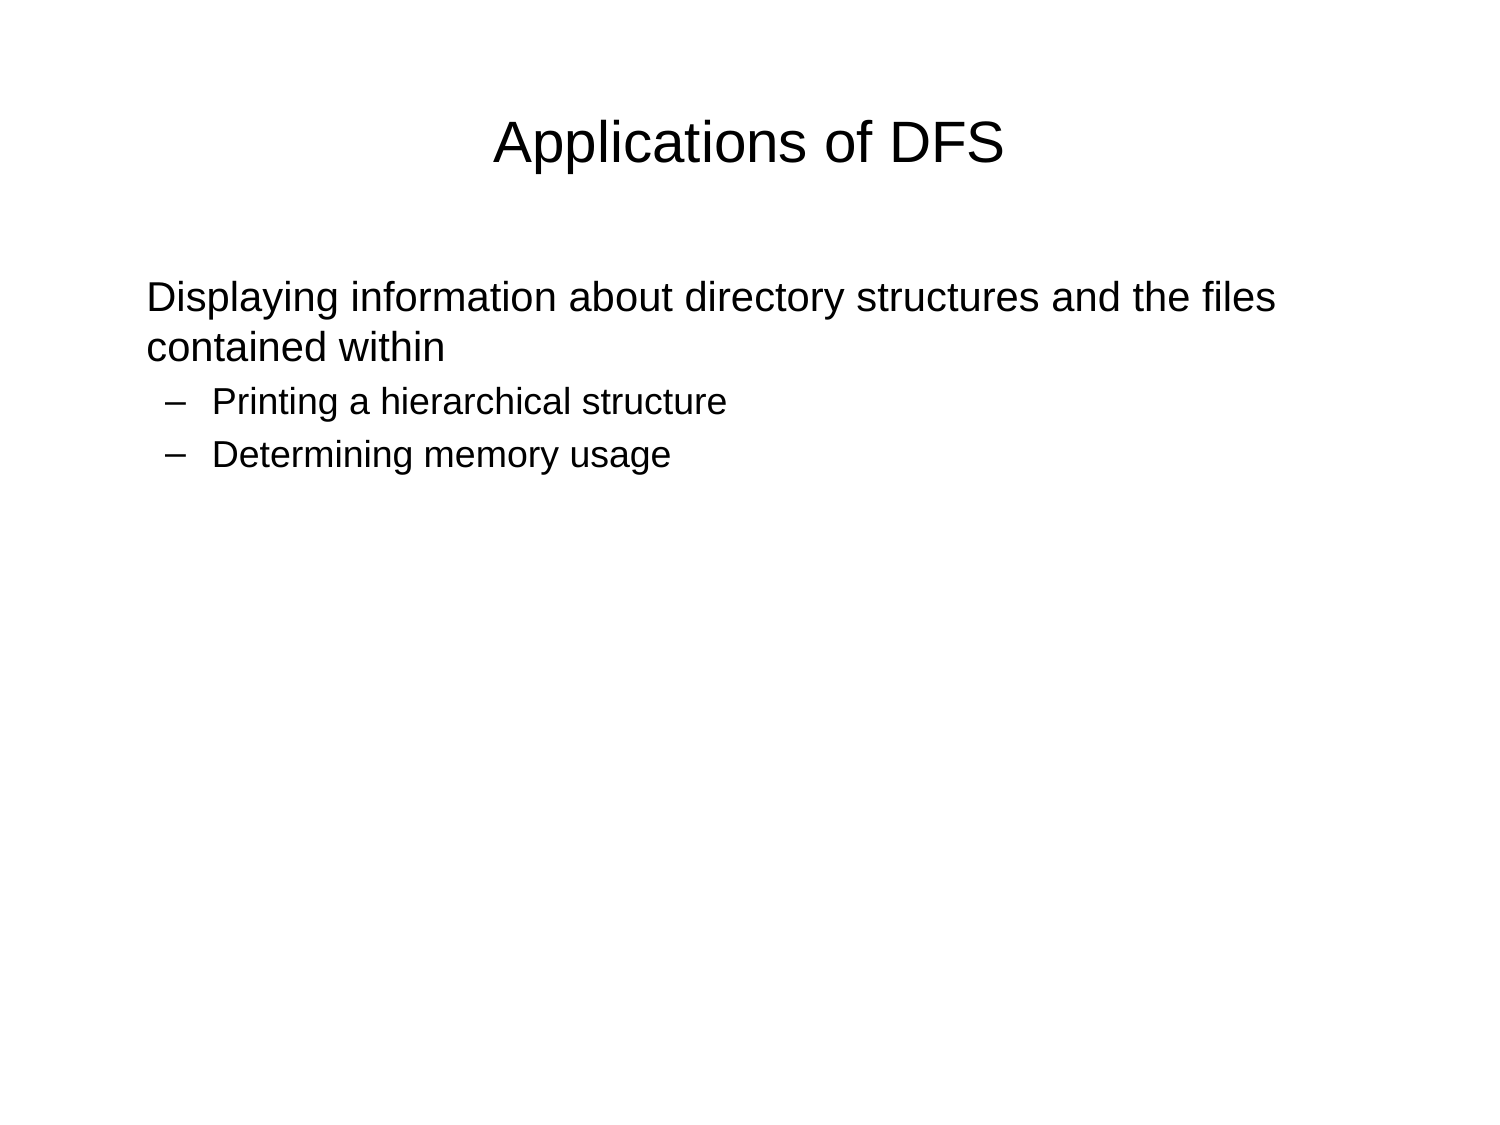

# Applications of DFS
	Displaying information about directory structures and the files contained within
Printing a hierarchical structure
Determining memory usage